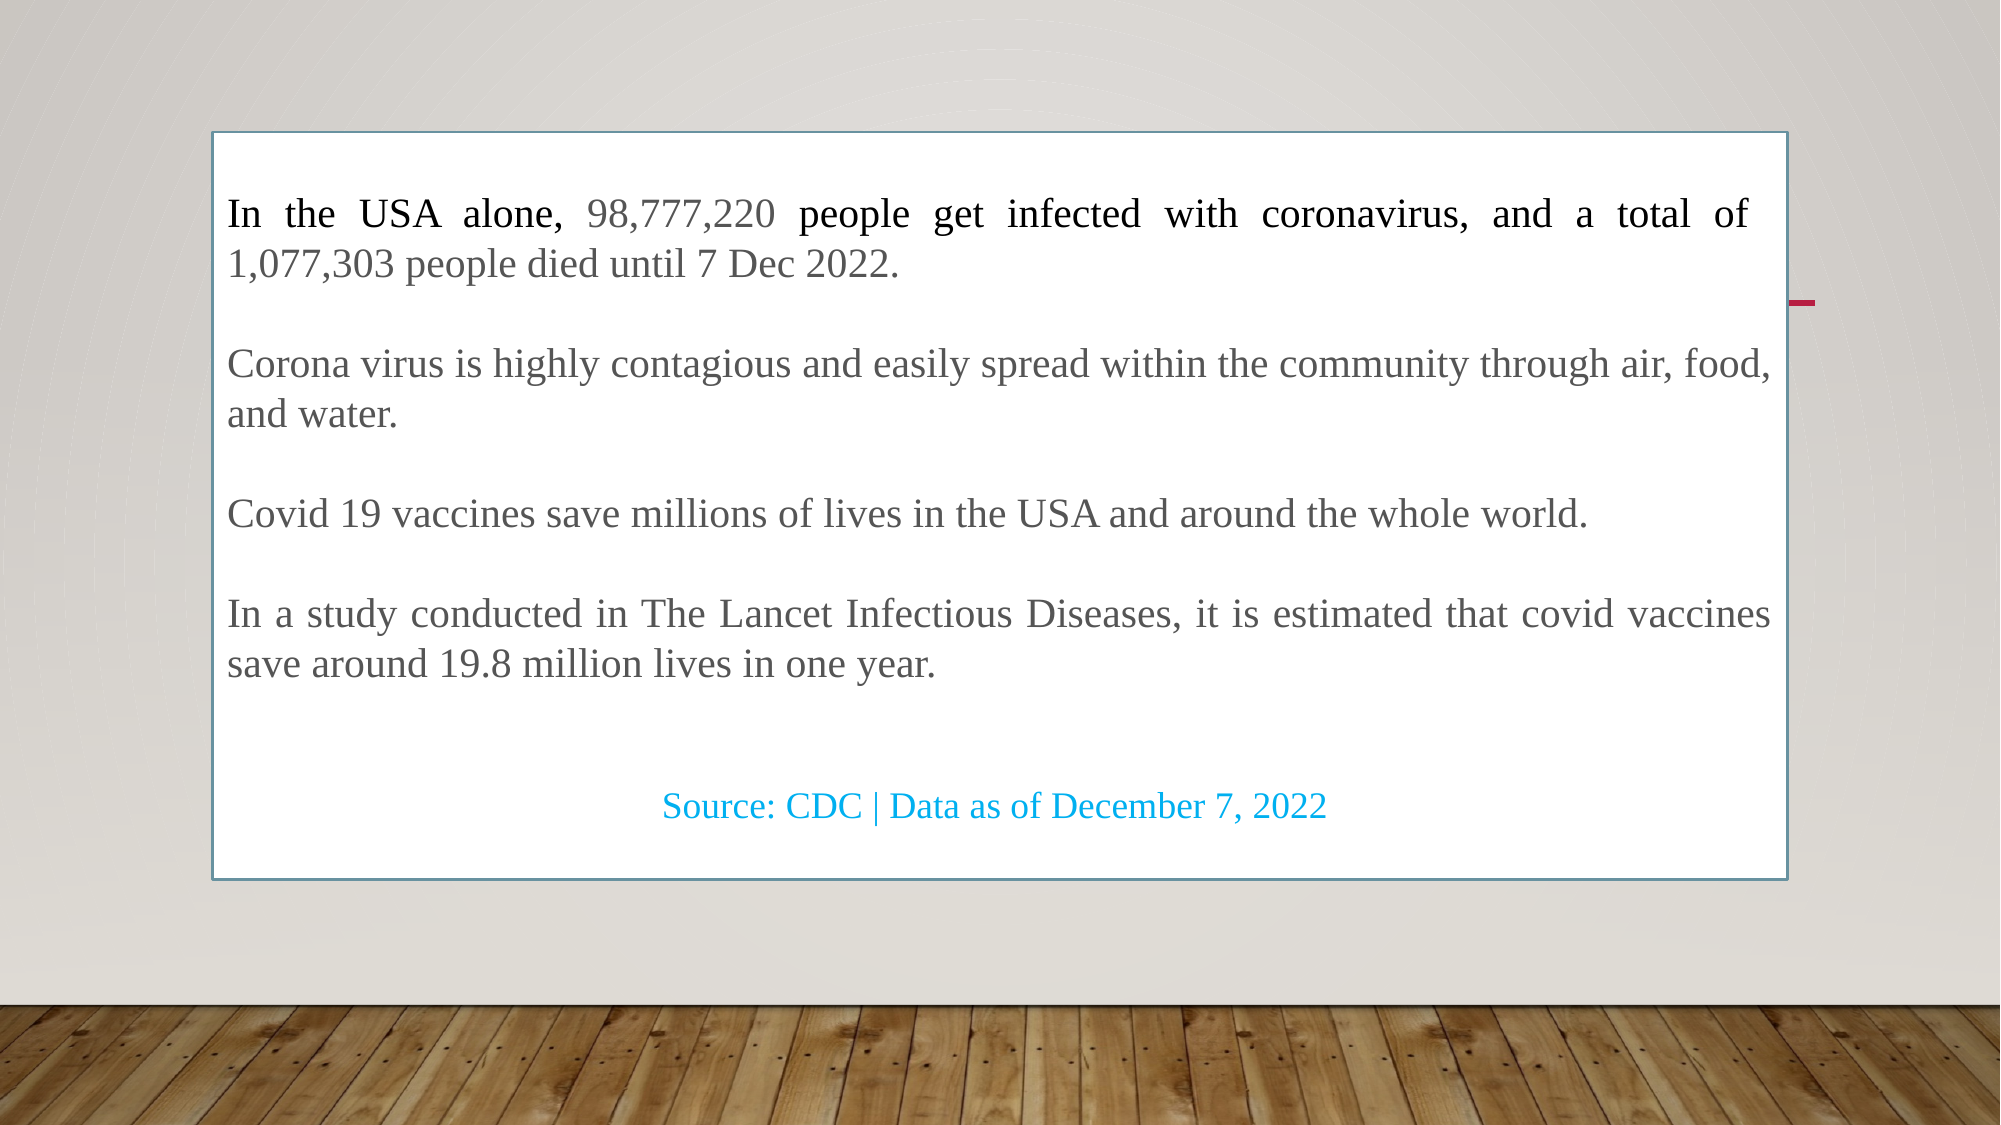

In the USA alone, 98,777,220 people get infected with coronavirus, and a total of  1,077,303 people died until 7 Dec 2022.

Corona virus is highly contagious and easily spread within the community through air, food, and water.

Covid 19 vaccines save millions of lives in the USA and around the whole world.

In a study conducted in The Lancet Infectious Diseases, it is estimated that covid vaccines save around 19.8 million lives in one year.

Source: CDC | Data as of December 7, 2022
#